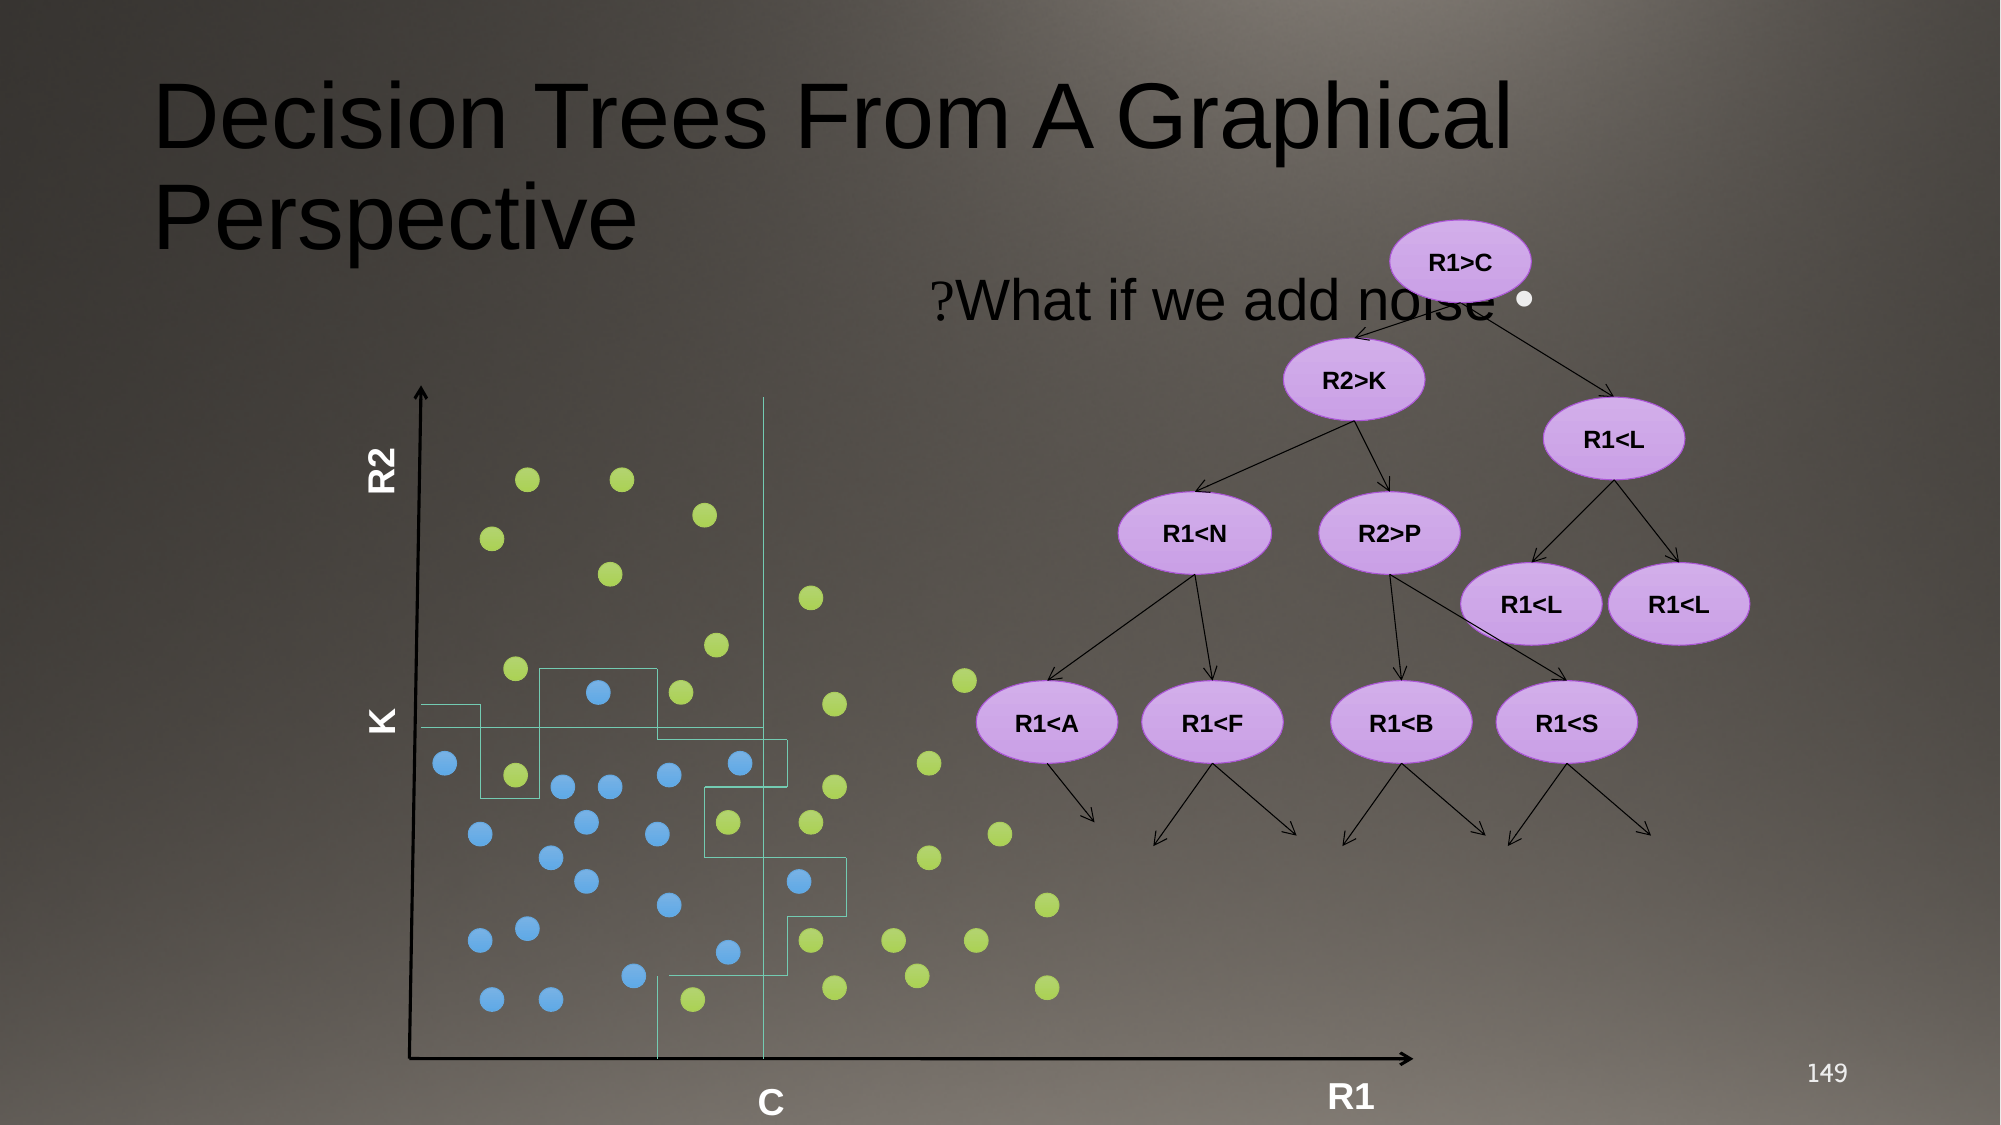

# Decision Trees From A Graphical Perspective
R1>C
R2>K
R1<L
R1<N
R2>P
R1<L
R1<L
R1<A
R1<F
R1<B
R1<S
What if we add noise?
R2

K
C

149
R1